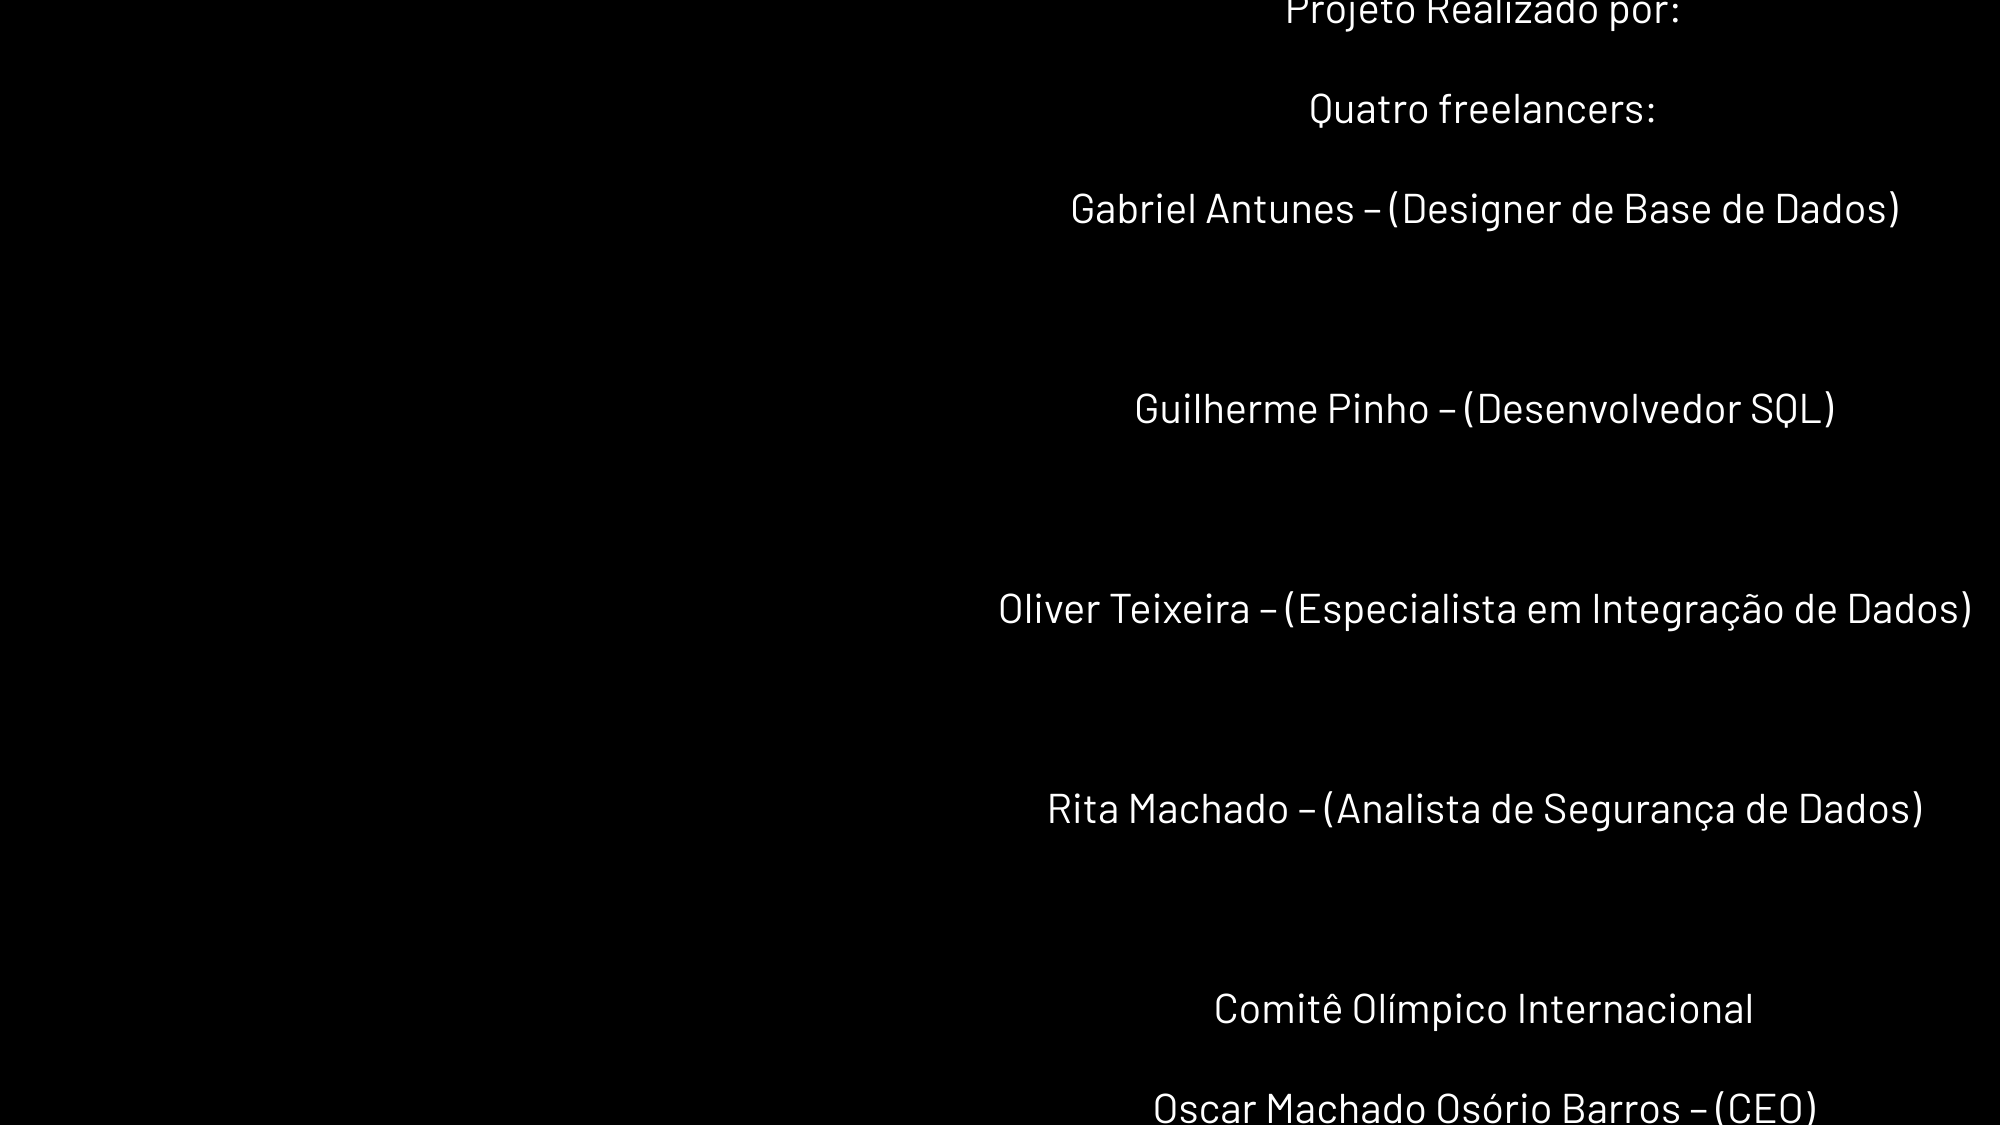

Projeto Realizado por:

Quatro freelancers:

Gabriel Antunes – (Designer de Base de Dados)

Guilherme Pinho – (Desenvolvedor SQL)

Oliver Teixeira – (Especialista em Integração de Dados)

Rita Machado – (Analista de Segurança de Dados)

Comitê Olímpico Internacional

Oscar Machado Osório Barros – (CEO)